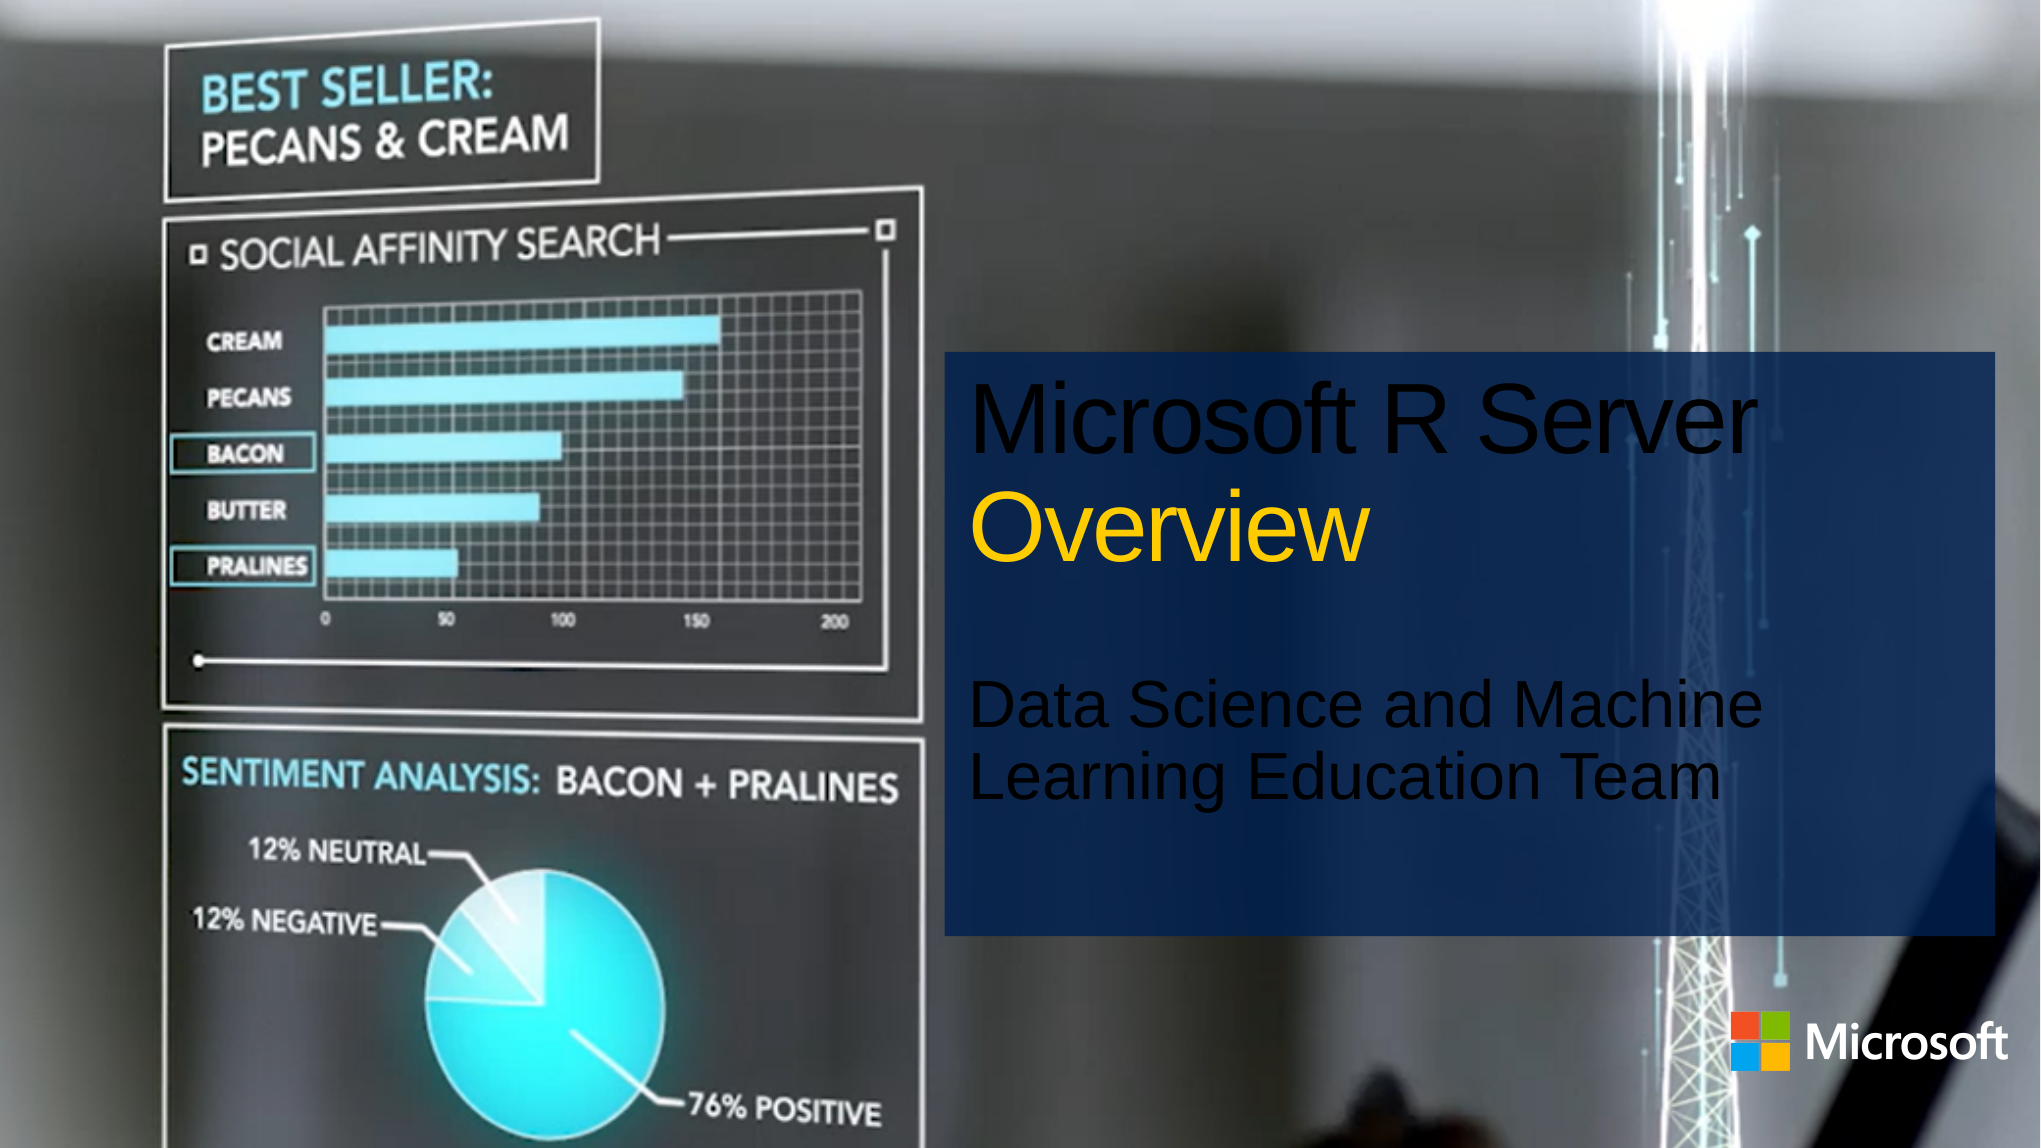

# Microsoft R Server Overview
Data Science and Machine Learning Education Team